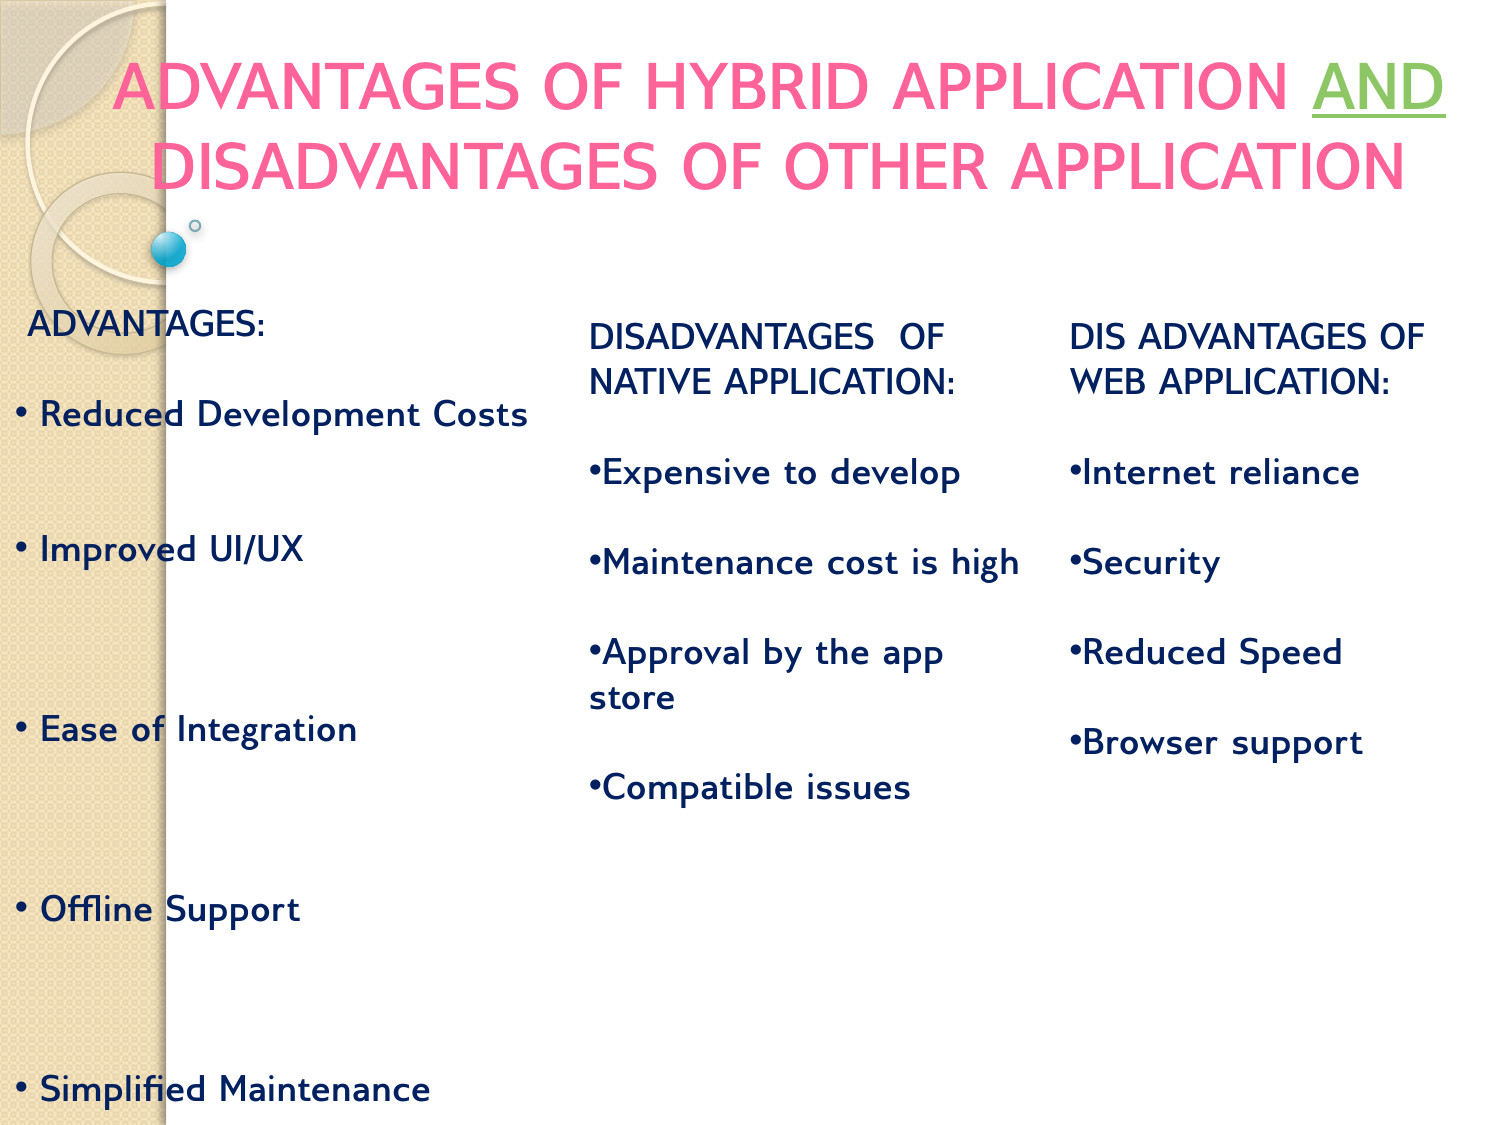

ADVANTAGES OF HYBRID APPLICATION AND DISADVANTAGES OF OTHER APPLICATION
 ADVANTAGES:

 Reduced Development Costs

 Improved UI/UX

 Ease of Integration

 Offline Support

 Simplified Maintenance
DISADVANTAGES  OF NATIVE APPLICATION:

Expensive to develop

Maintenance cost is high

Approval by the app store

Compatible issues
DIS ADVANTAGES OF WEB APPLICATION:

Internet reliance

Security

Reduced Speed

Browser support